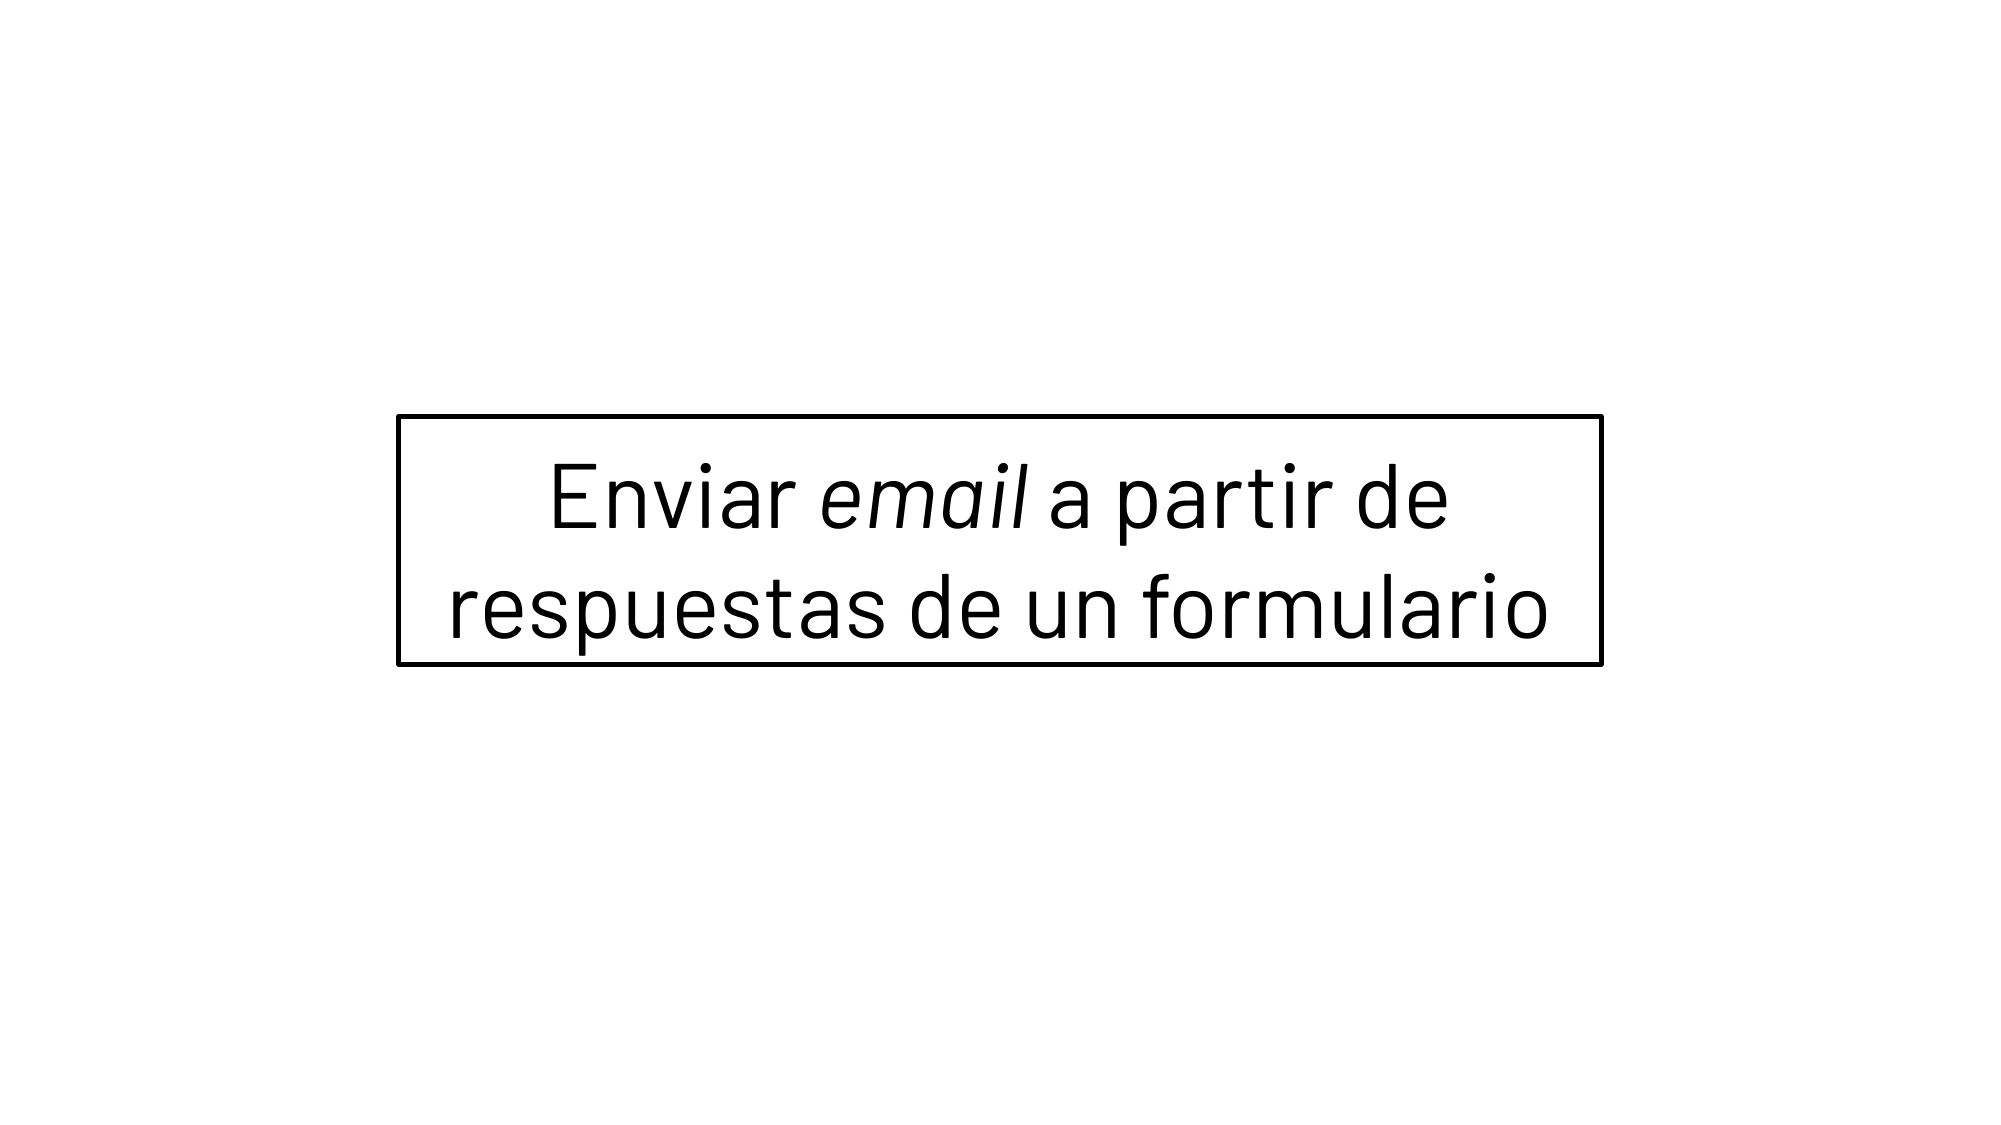

Enviar email a partir de respuestas de un formulario